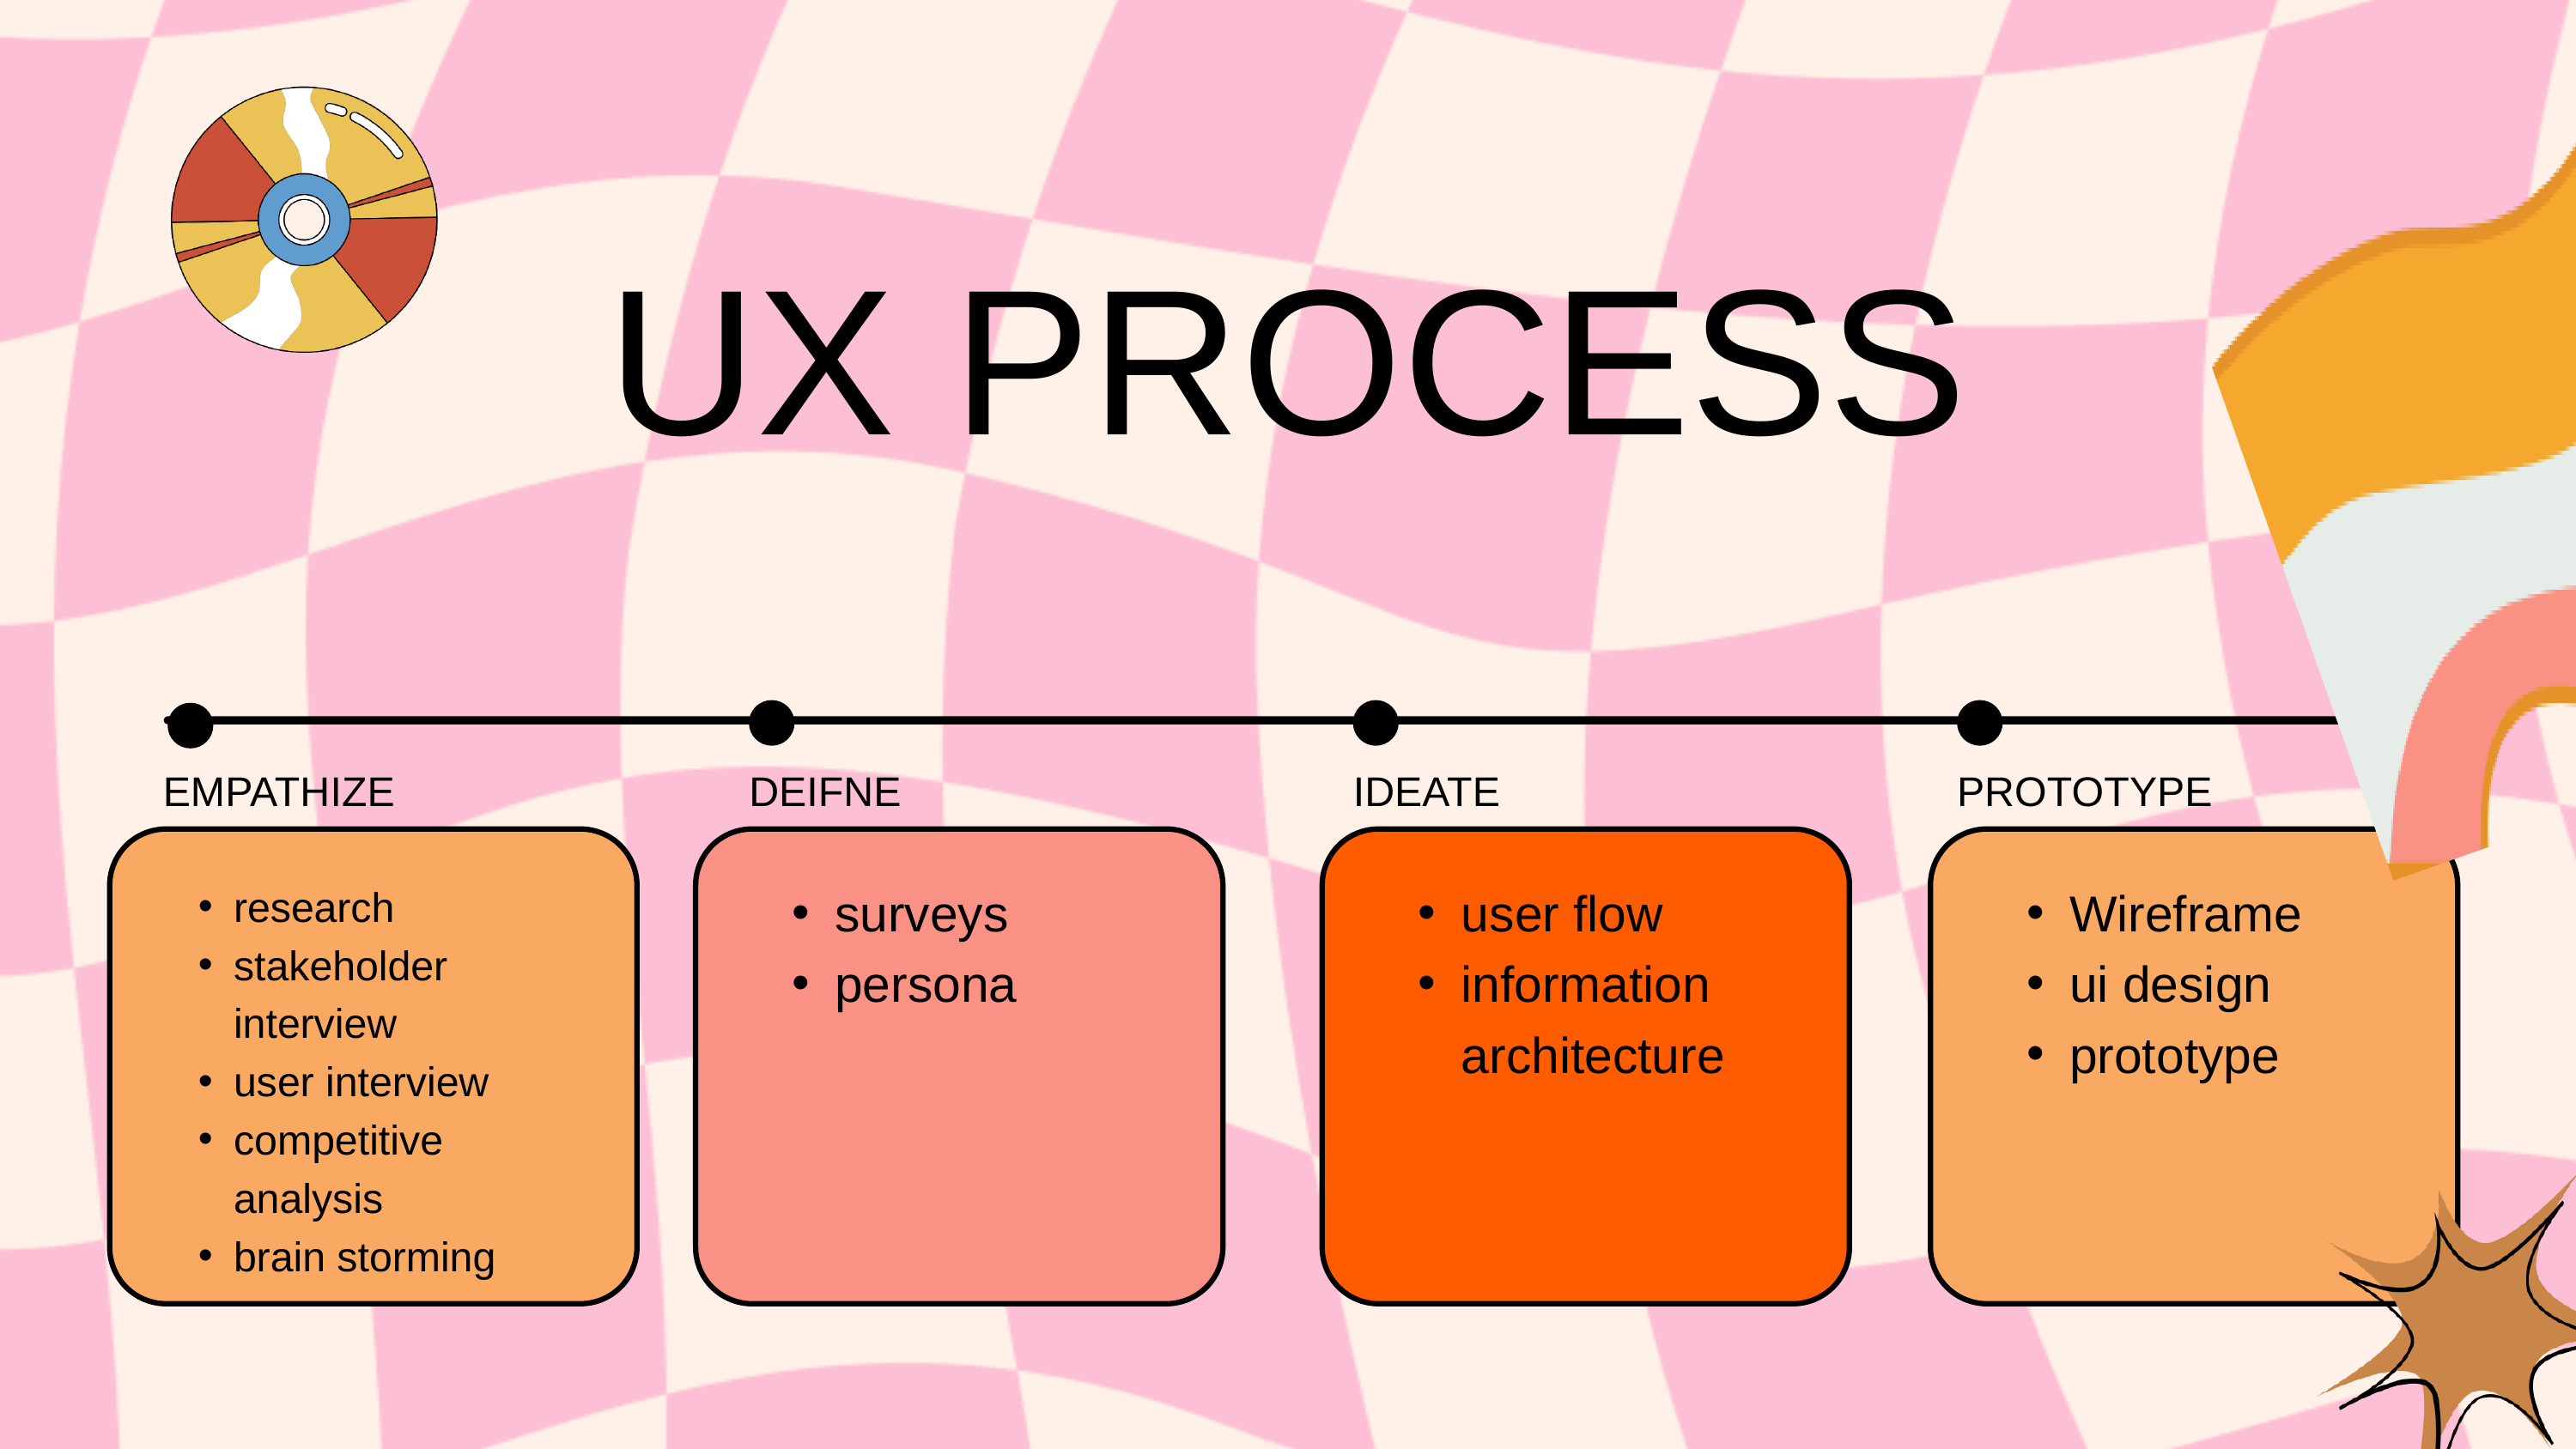

UX PROCESS

EMPATHIZE
DEIFNE
IDEATE
PROTOTYPE

surveys
persona
user flow
information architecture
Wireframe
ui design
prototype
research
stakeholder interview
user interview
competitive analysis
brain storming